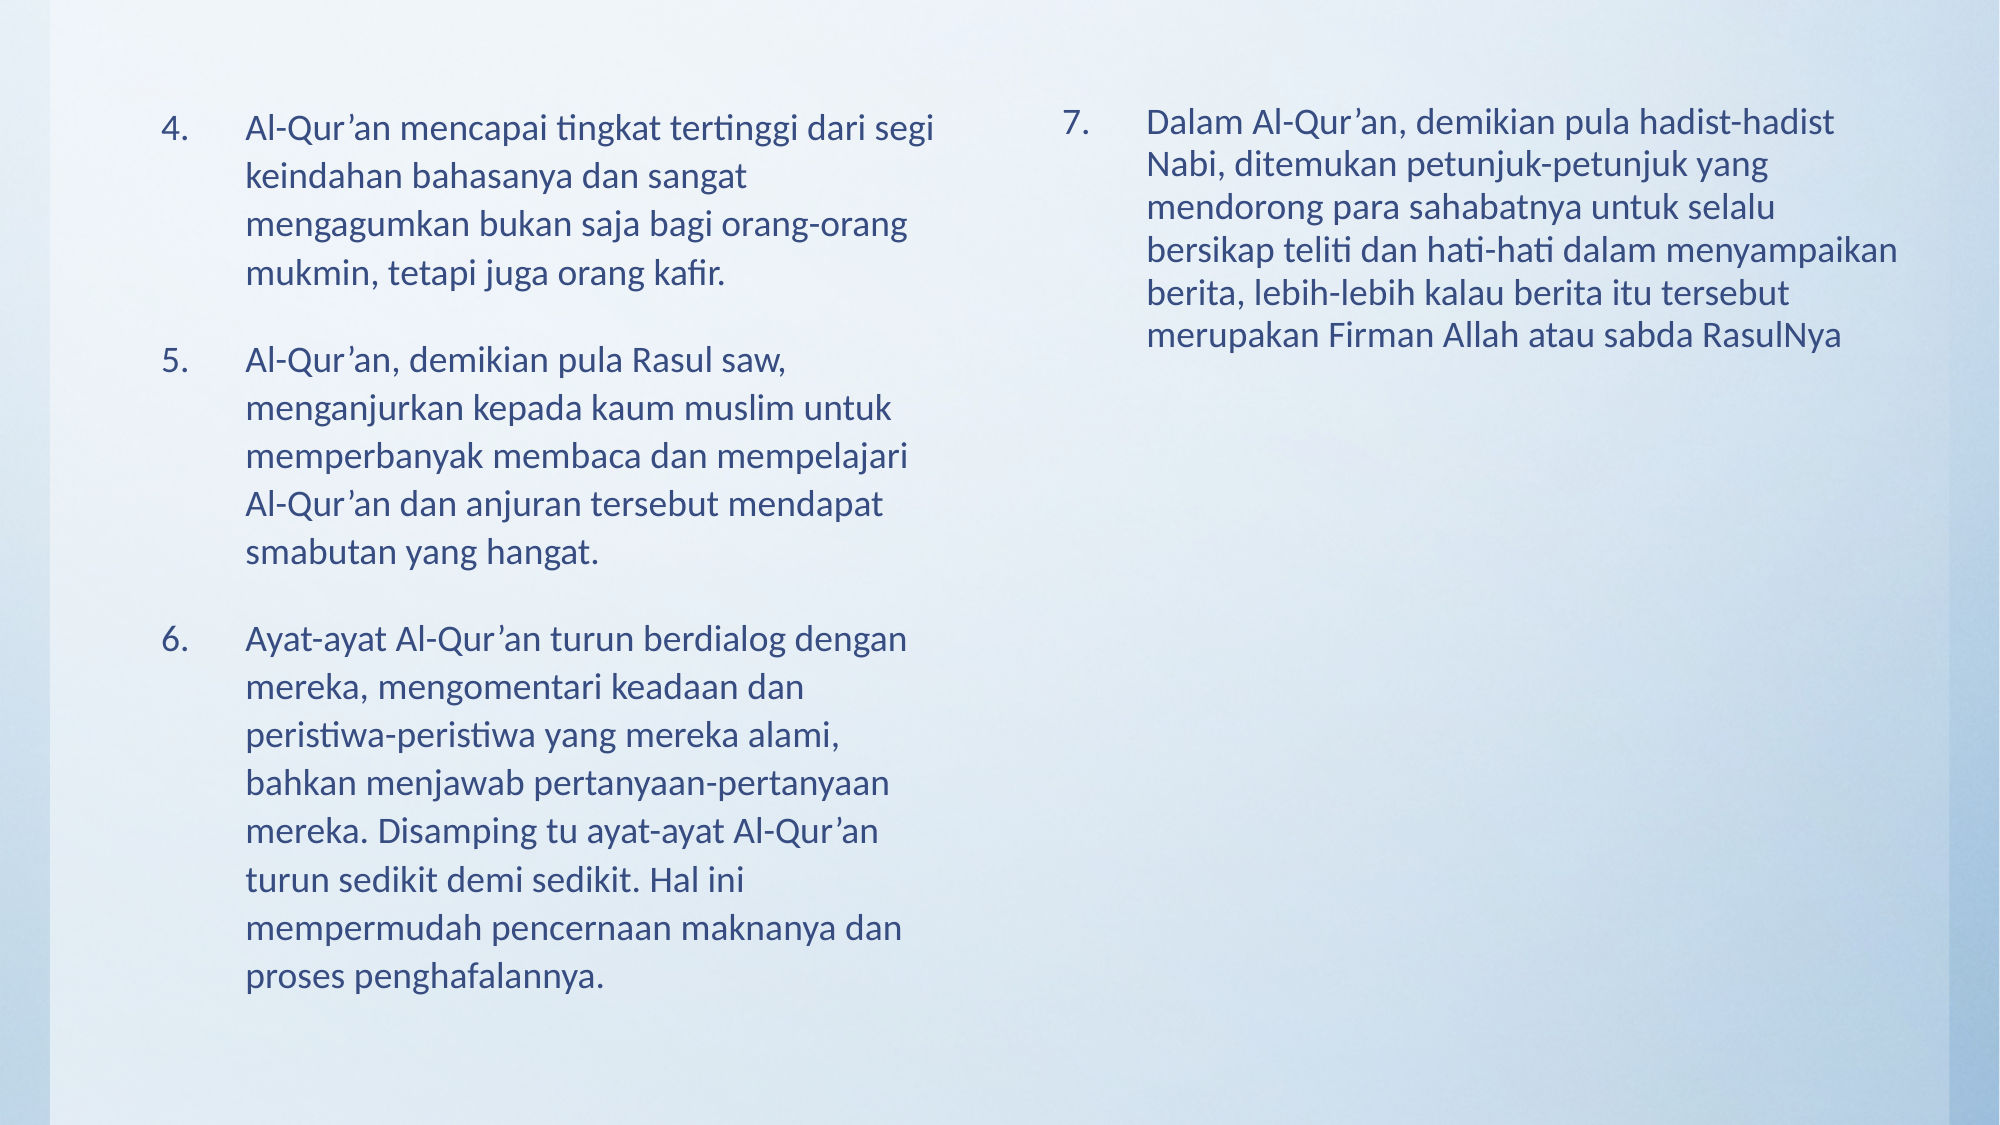

Al-Qur’an mencapai tingkat tertinggi dari segi keindahan bahasanya dan sangat mengagumkan bukan saja bagi orang-orang mukmin, tetapi juga orang kafir.
Al-Qur’an, demikian pula Rasul saw, menganjurkan kepada kaum muslim untuk memperbanyak membaca dan mempelajari Al-Qur’an dan anjuran tersebut mendapat smabutan yang hangat.
Ayat-ayat Al-Qur’an turun berdialog dengan mereka, mengomentari keadaan dan peristiwa-peristiwa yang mereka alami, bahkan menjawab pertanyaan-pertanyaan mereka. Disamping tu ayat-ayat Al-Qur’an turun sedikit demi sedikit. Hal ini mempermudah pencernaan maknanya dan proses penghafalannya.
Dalam Al-Qur’an, demikian pula hadist-hadist Nabi, ditemukan petunjuk-petunjuk yang mendorong para sahabatnya untuk selalu bersikap teliti dan hati-hati dalam menyampaikan berita, lebih-lebih kalau berita itu tersebut merupakan Firman Allah atau sabda RasulNya